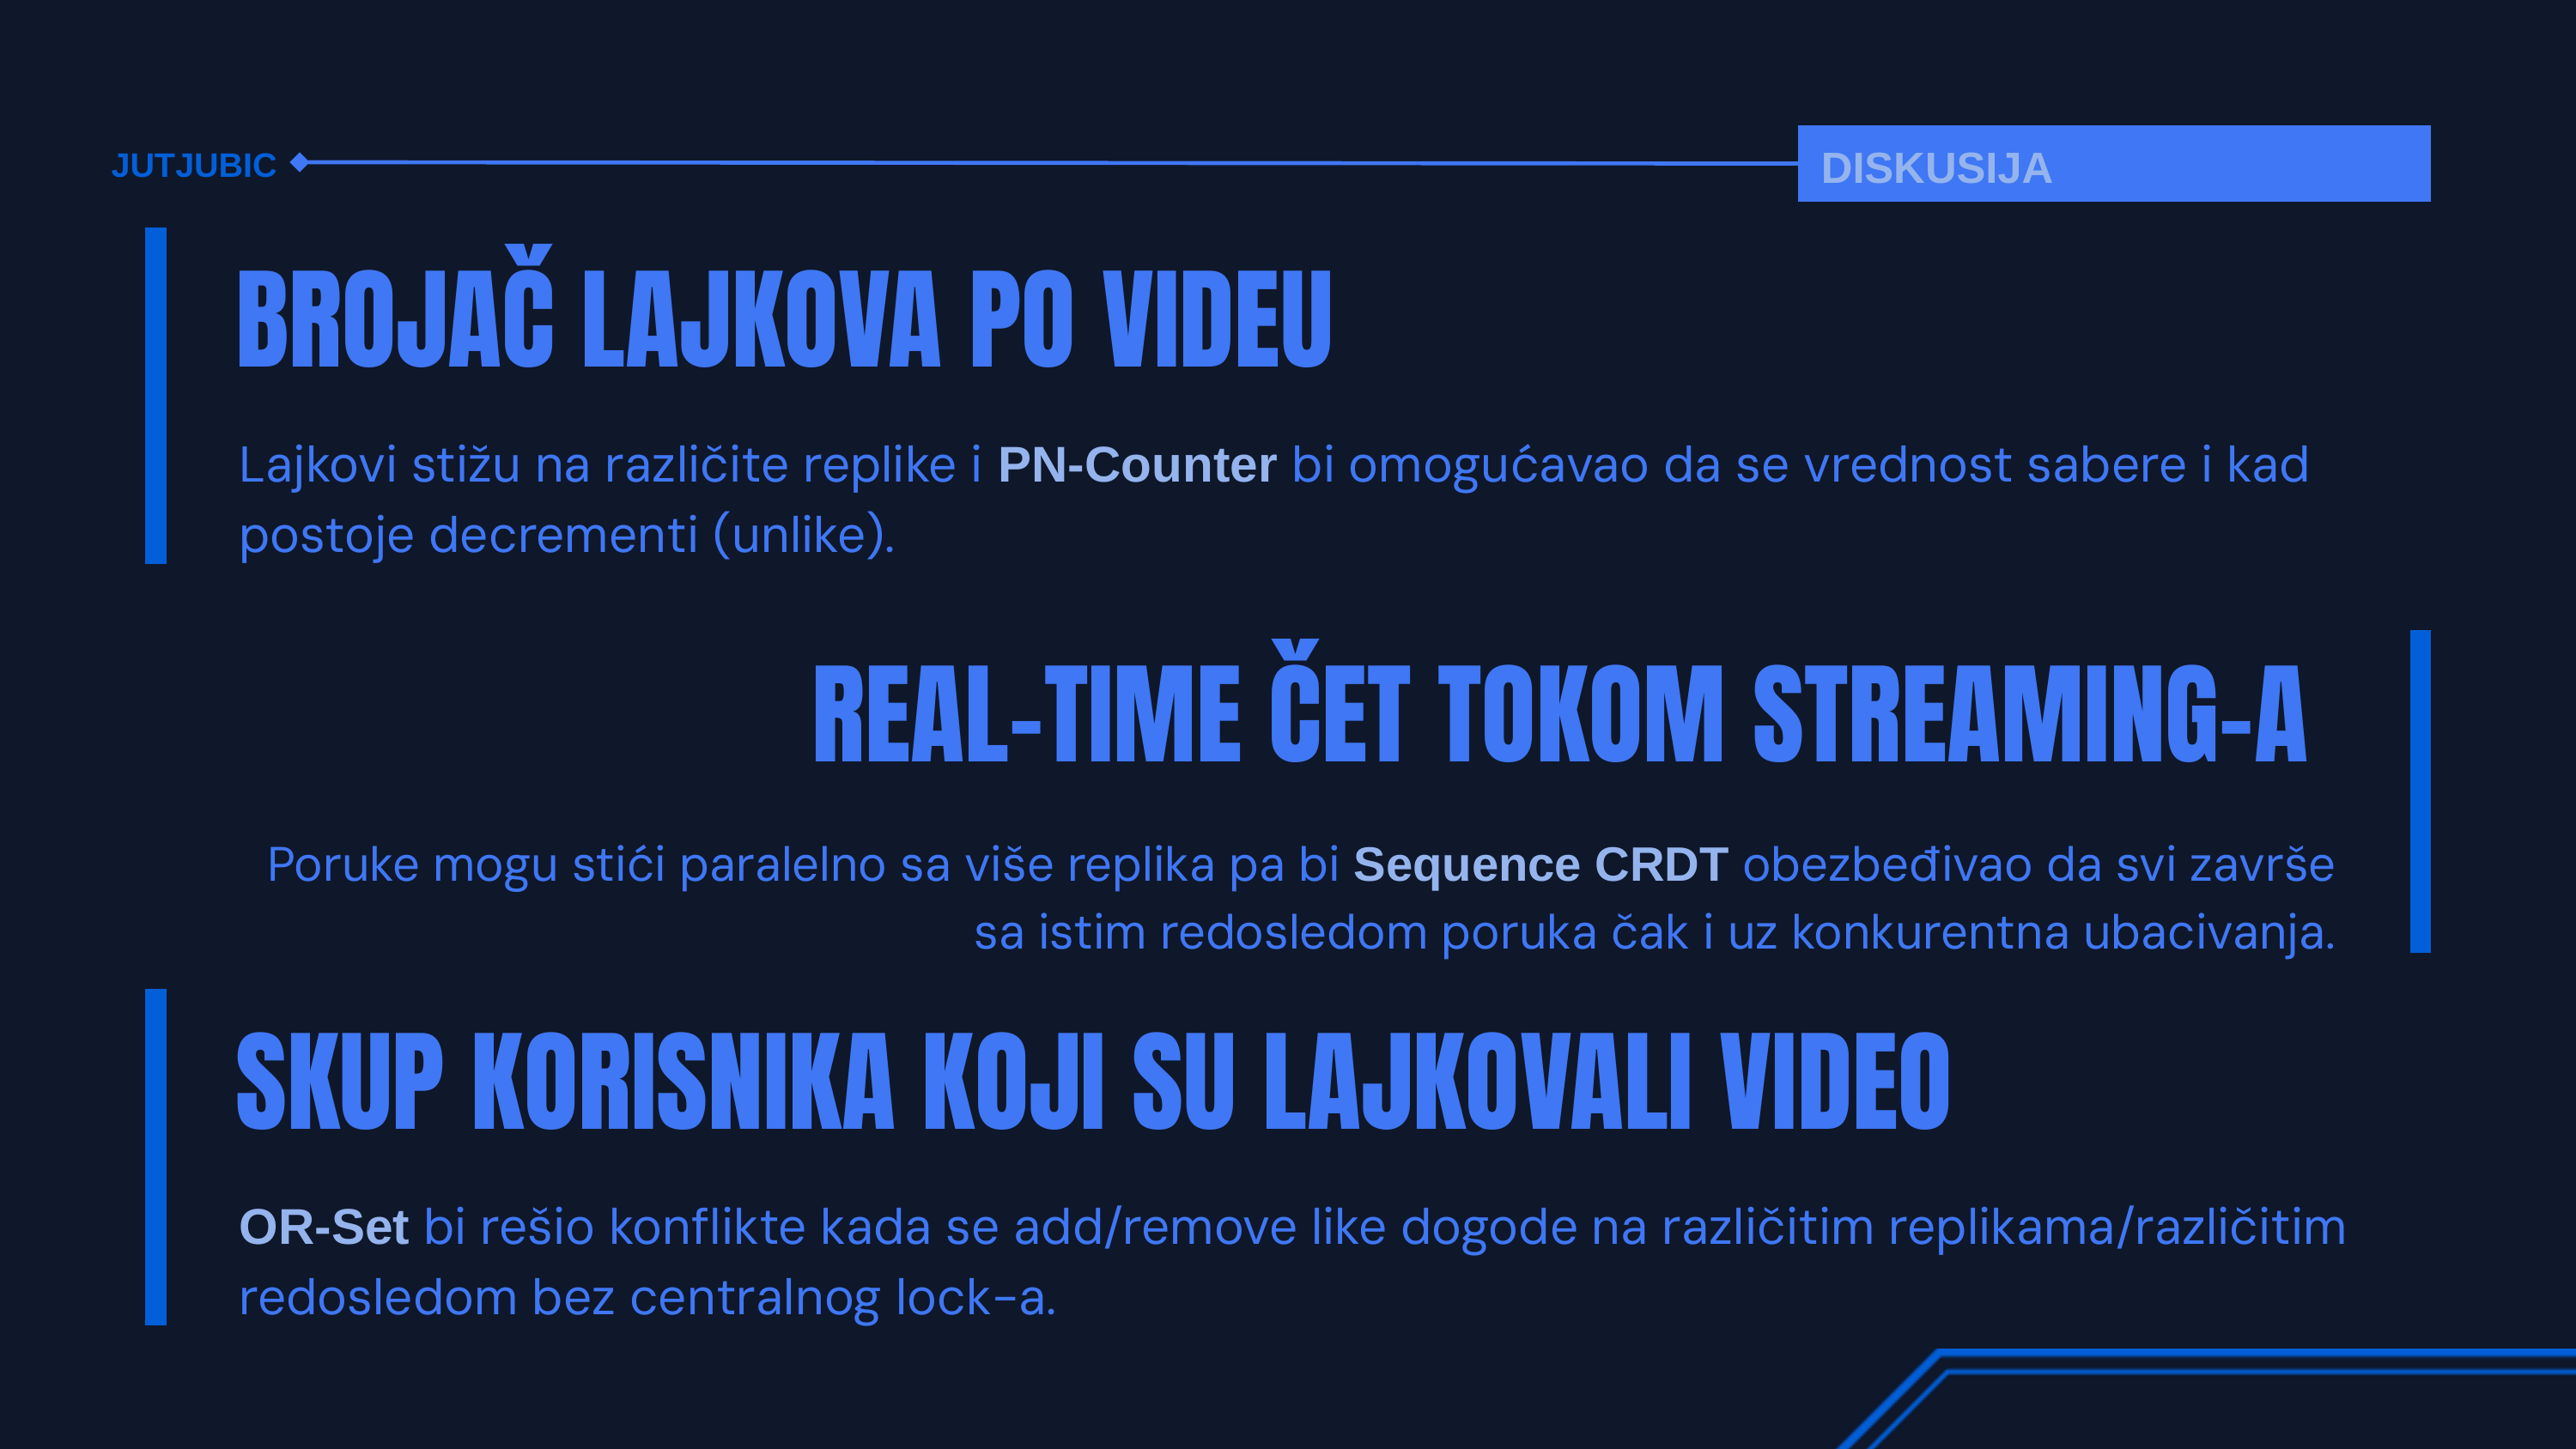

DISKUSIJA
JUTJUBIC

BROJAČ LAJKOVA PO VIDEU
Lajkovi stižu na različite replike i PN-Counter bi omogućavao da se vrednost sabere i kad postoje decrementi (unlike).

REAL-TIME ČET TOKOM STREAMING-A
Poruke mogu stići paralelno sa više replika pa bi Sequence CRDT obezbeđivao da svi završe sa istim redosledom poruka čak i uz konkurentna ubacivanja.

SKUP KORISNIKA KOJI SU LAJKOVALI VIDEO
OR-Set bi rešio konflikte kada se add/remove like dogode na različitim replikama/različitim redosledom bez centralnog lock-a.